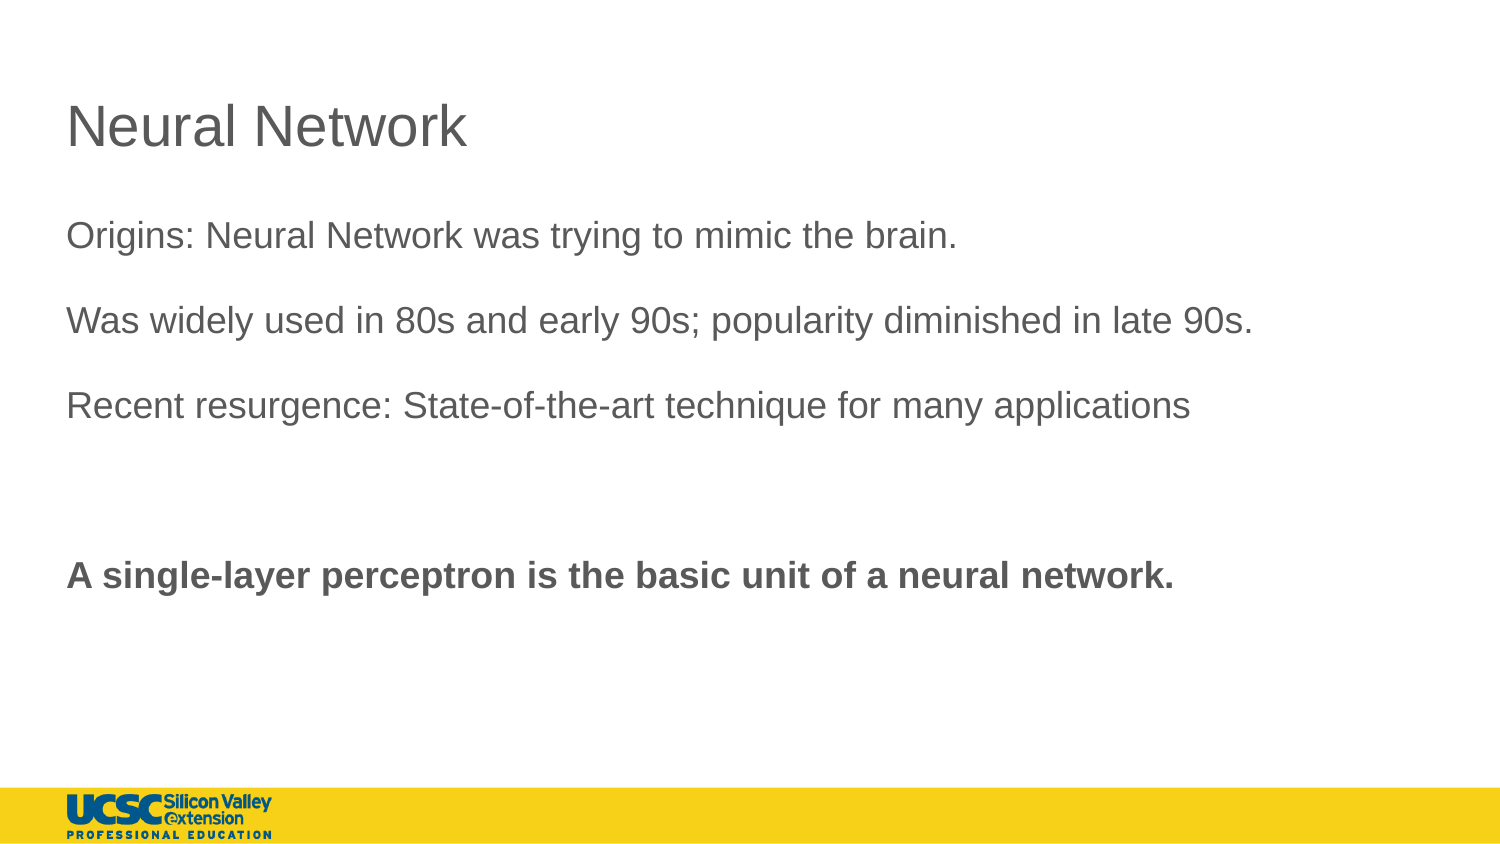

# Neural Network
Origins: Neural Network was trying to mimic the brain.
Was widely used in 80s and early 90s; popularity diminished in late 90s.
Recent resurgence: State-of-the-art technique for many applications

A single-layer perceptron is the basic unit of a neural network.